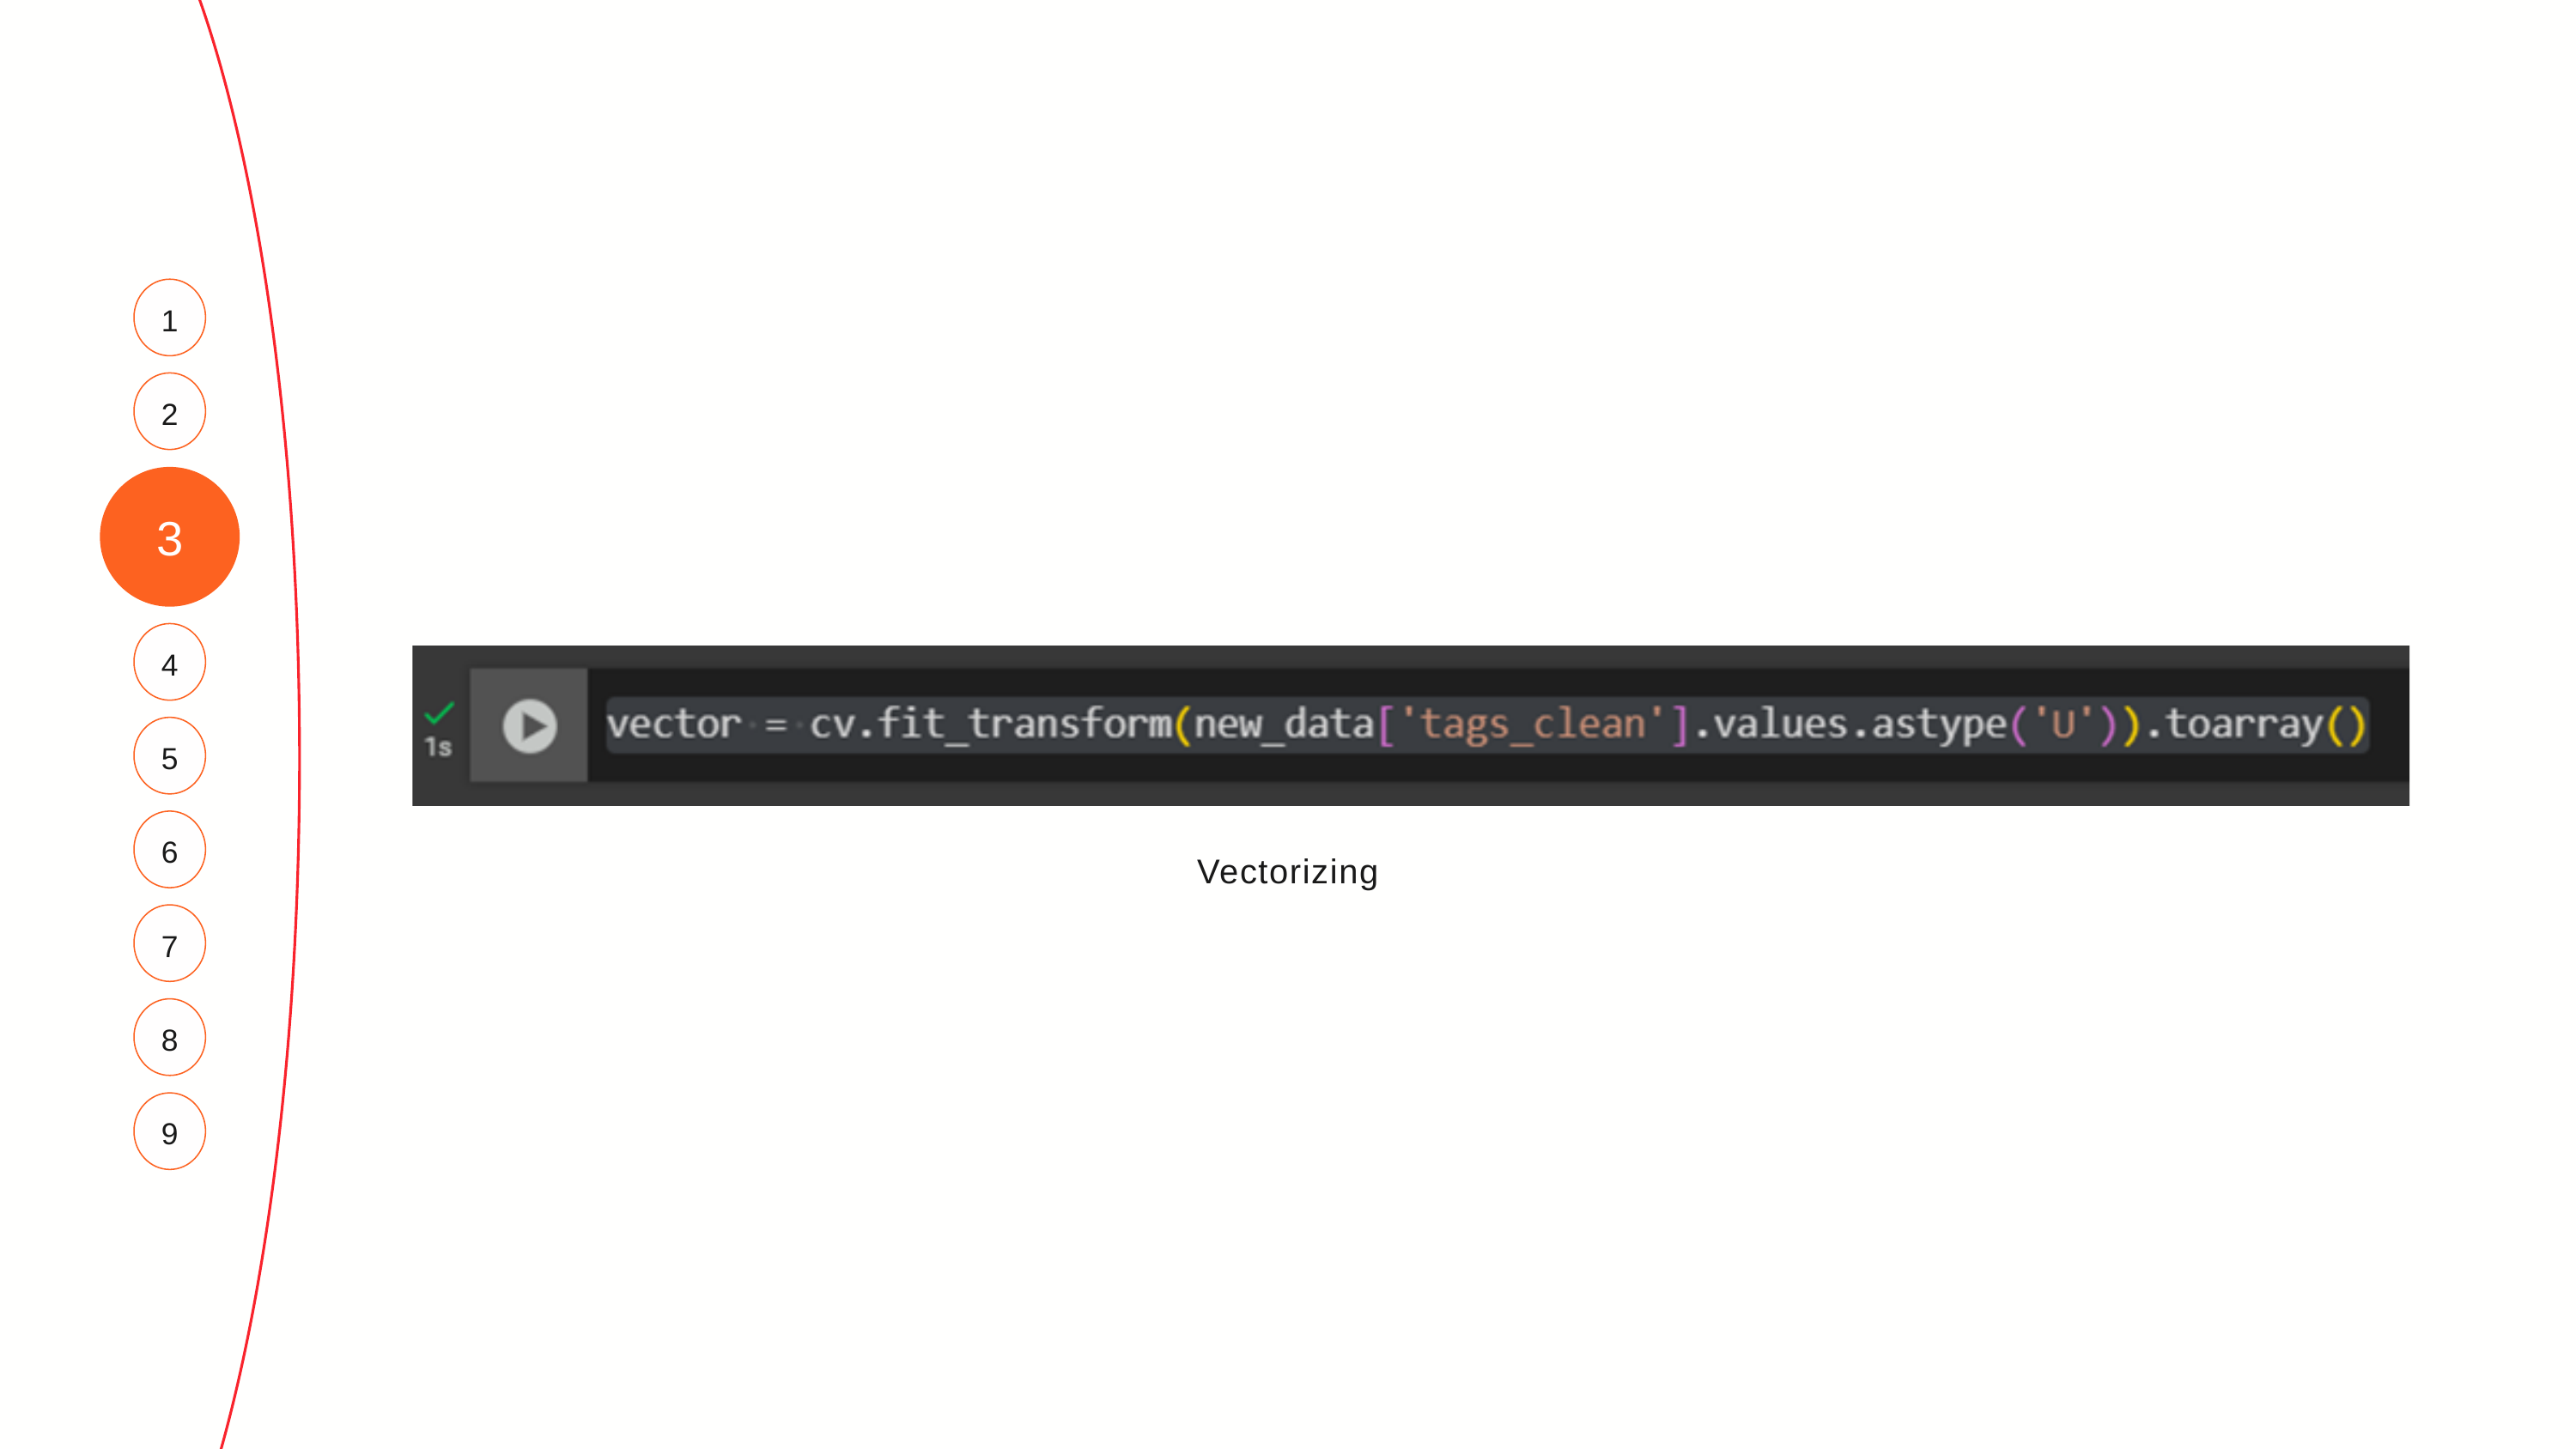

1

2

3

4

5

6
Vectorizing

7

8

9